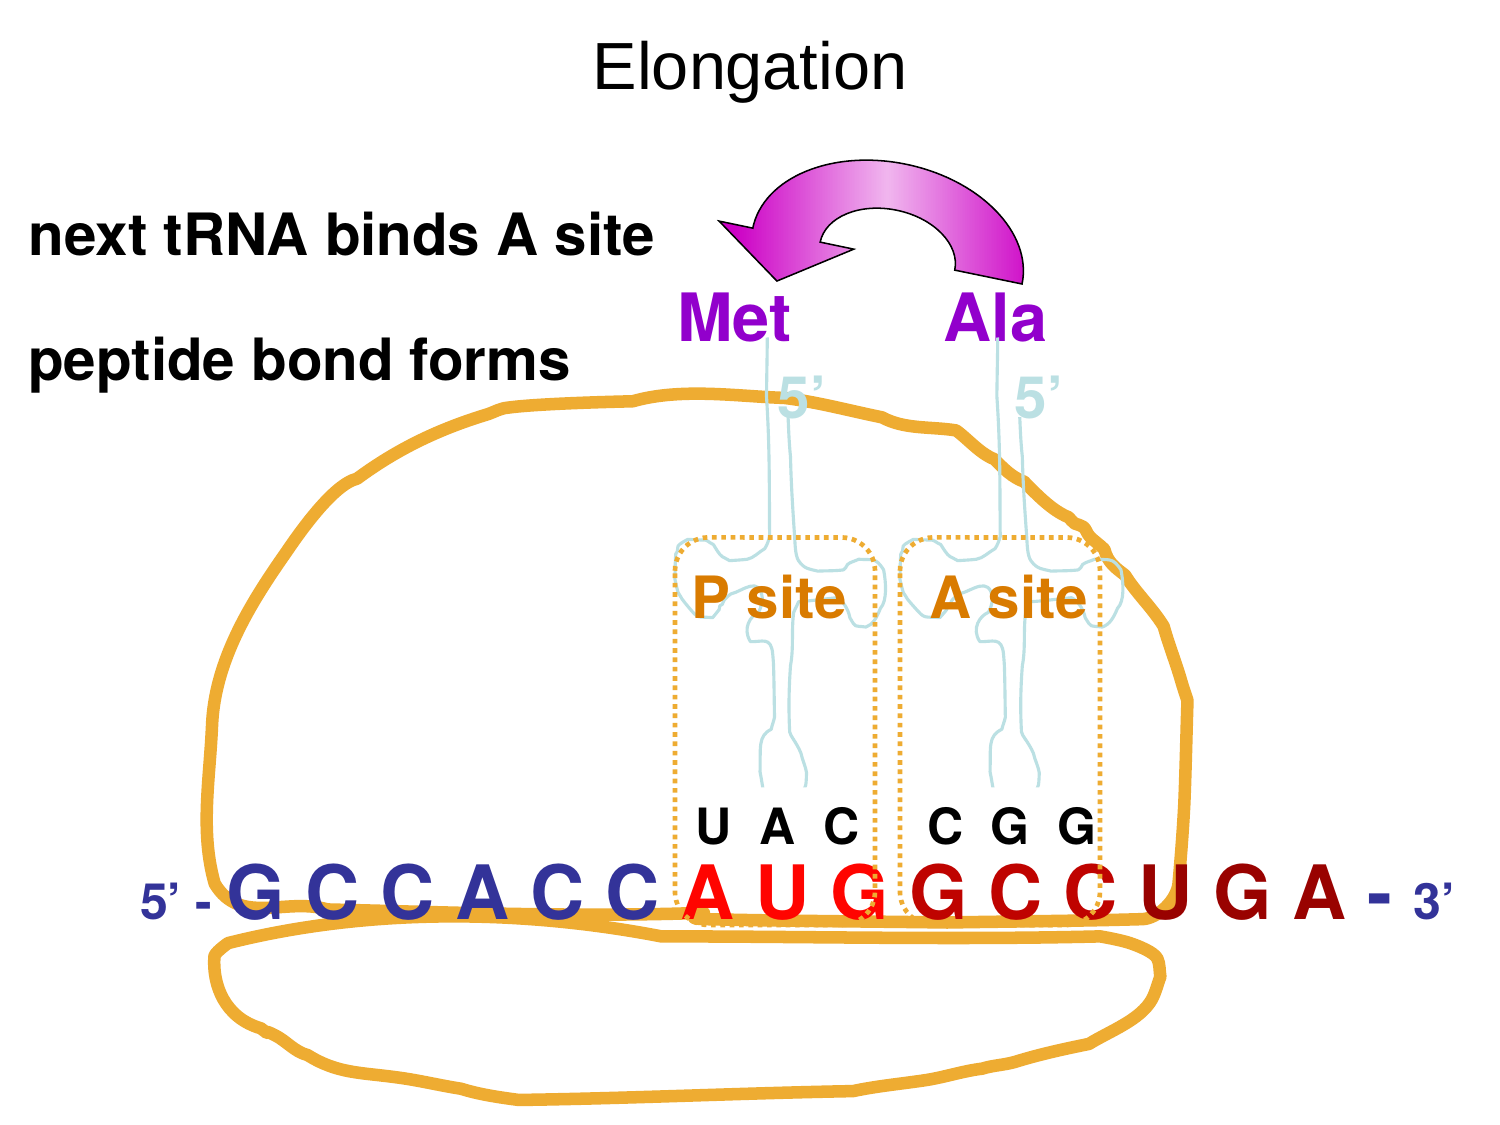

# Elongation

next tRNA binds A site
Met
Ala
peptide bond forms

5’
5’

P site
A site
U  A  C
C  G  G
5’ - G C C A C C A U G G C C U G A - 3’